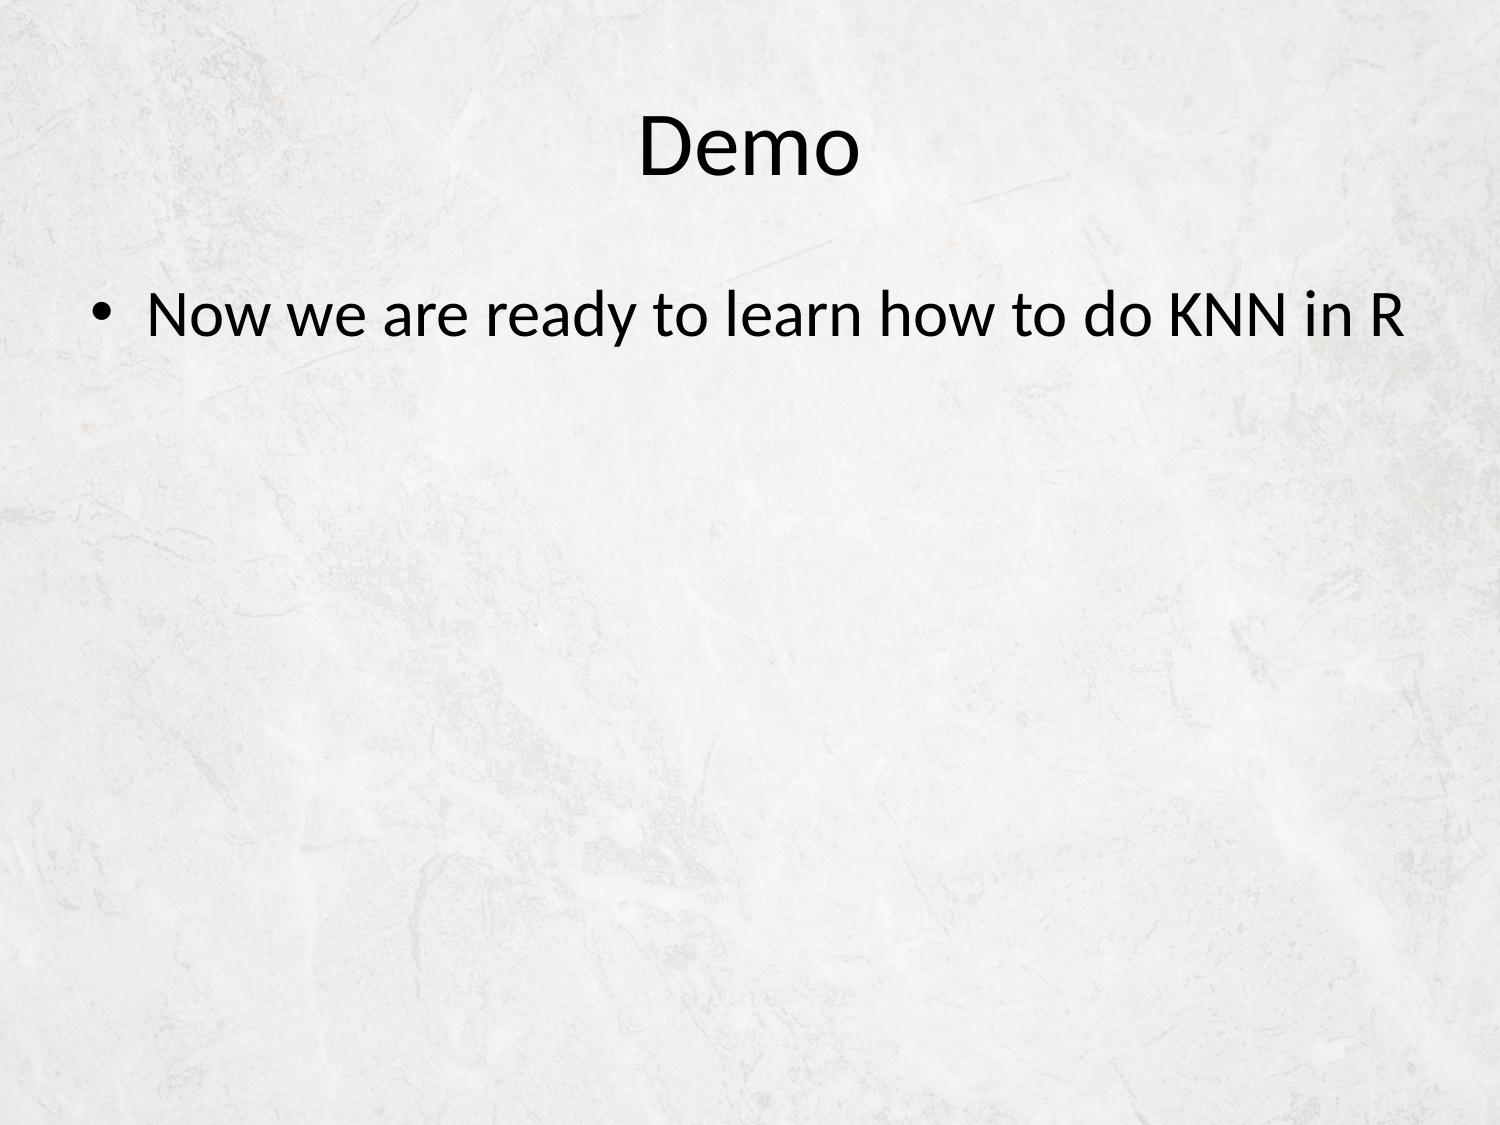

# Demo
Now we are ready to learn how to do KNN in R